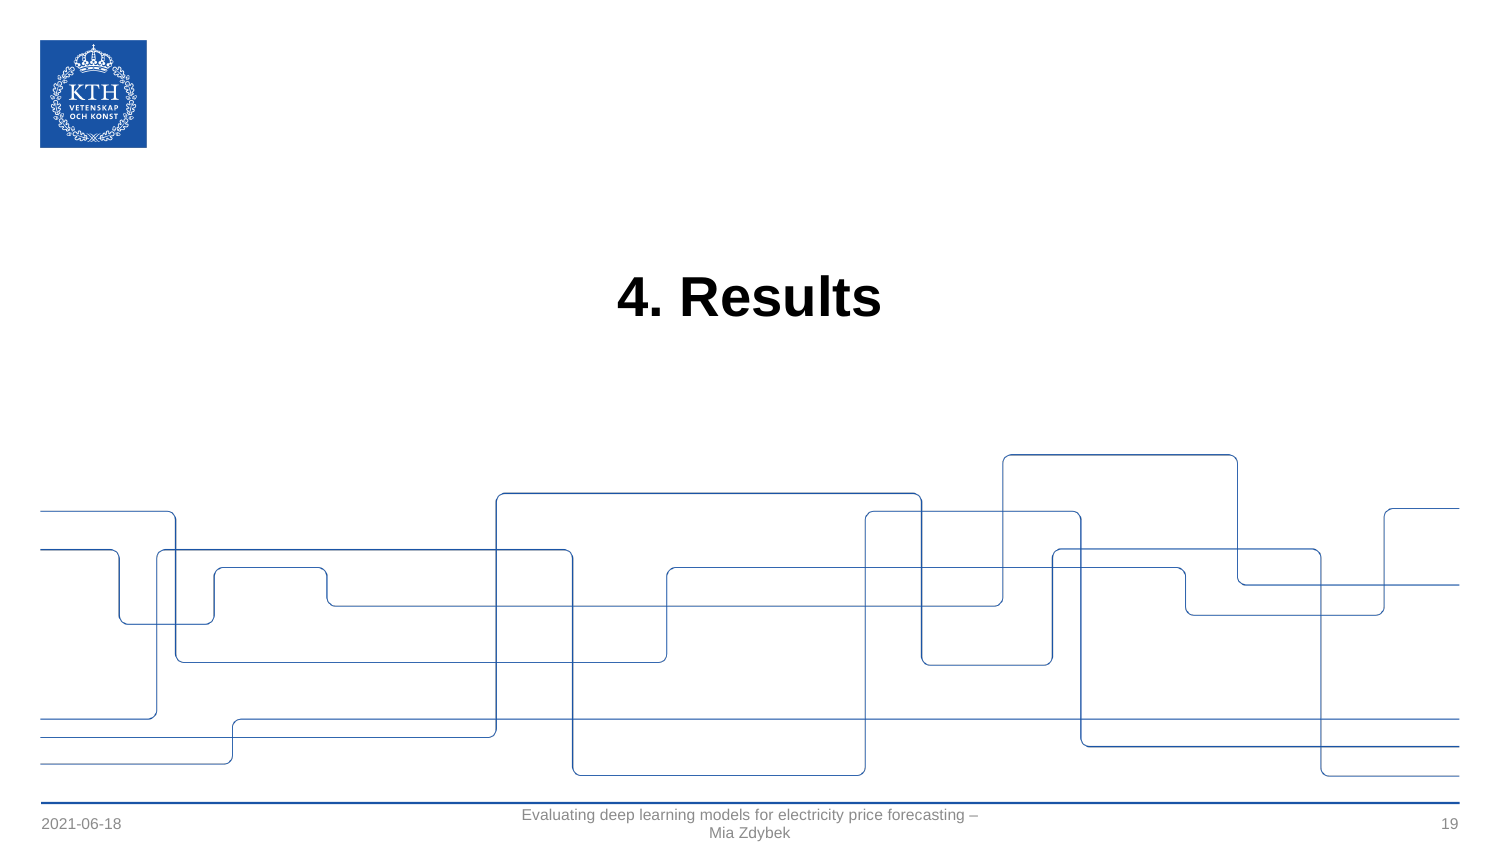

# 4. Results
2021-06-18
Evaluating deep learning models for electricity price forecasting – Mia Zdybek
19